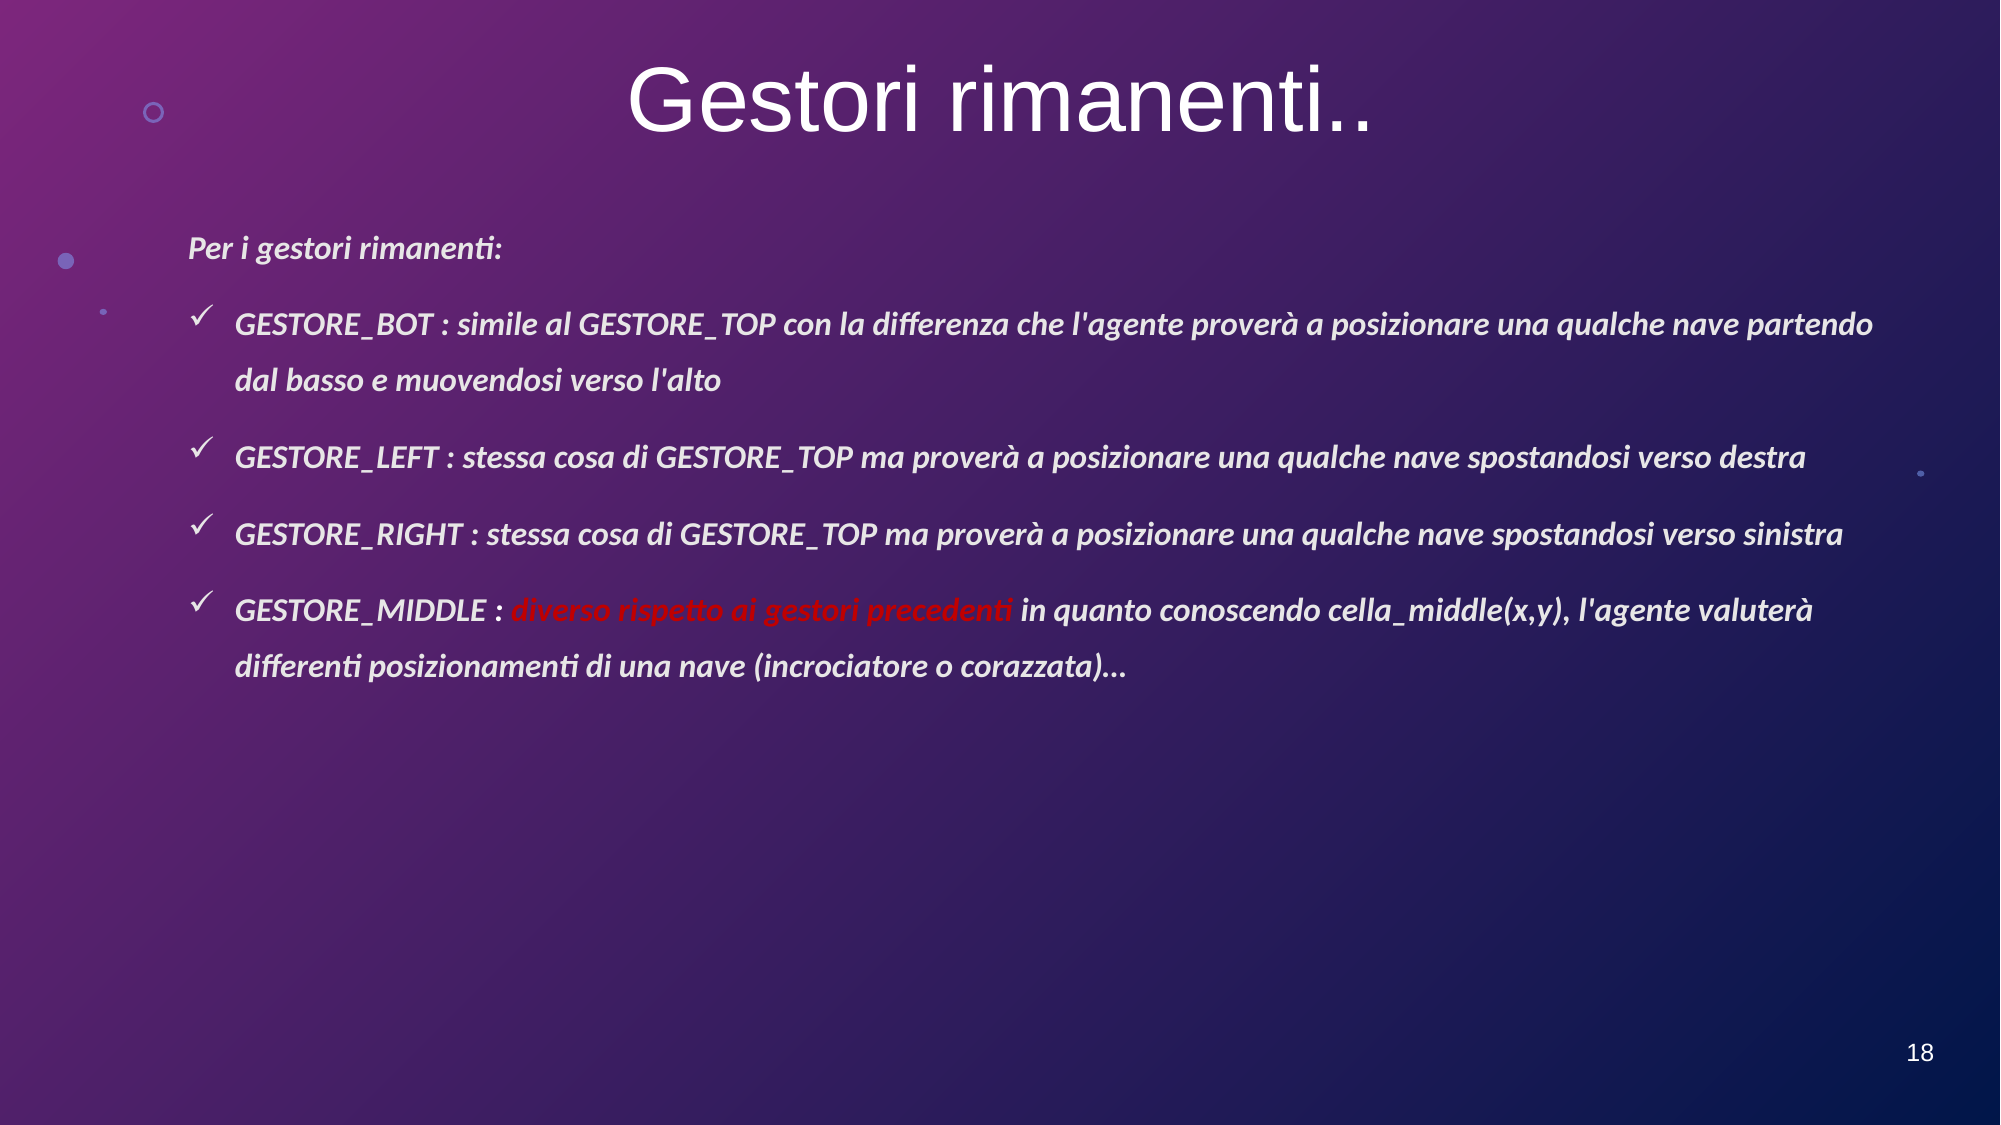

# Gestori rimanenti..
Per i gestori rimanenti:
GESTORE_BOT : simile al GESTORE_TOP con la differenza che l'agente proverà a posizionare una qualche nave partendo dal basso e muovendosi verso l'alto
GESTORE_LEFT : stessa cosa di GESTORE_TOP ma proverà a posizionare una qualche nave spostandosi verso destra
GESTORE_RIGHT : stessa cosa di GESTORE_TOP ma proverà a posizionare una qualche nave spostandosi verso sinistra
GESTORE_MIDDLE : diverso rispetto ai gestori precedenti in quanto conoscendo cella_middle(x,y), l'agente valuterà differenti posizionamenti di una nave (incrociatore o corazzata)…
18